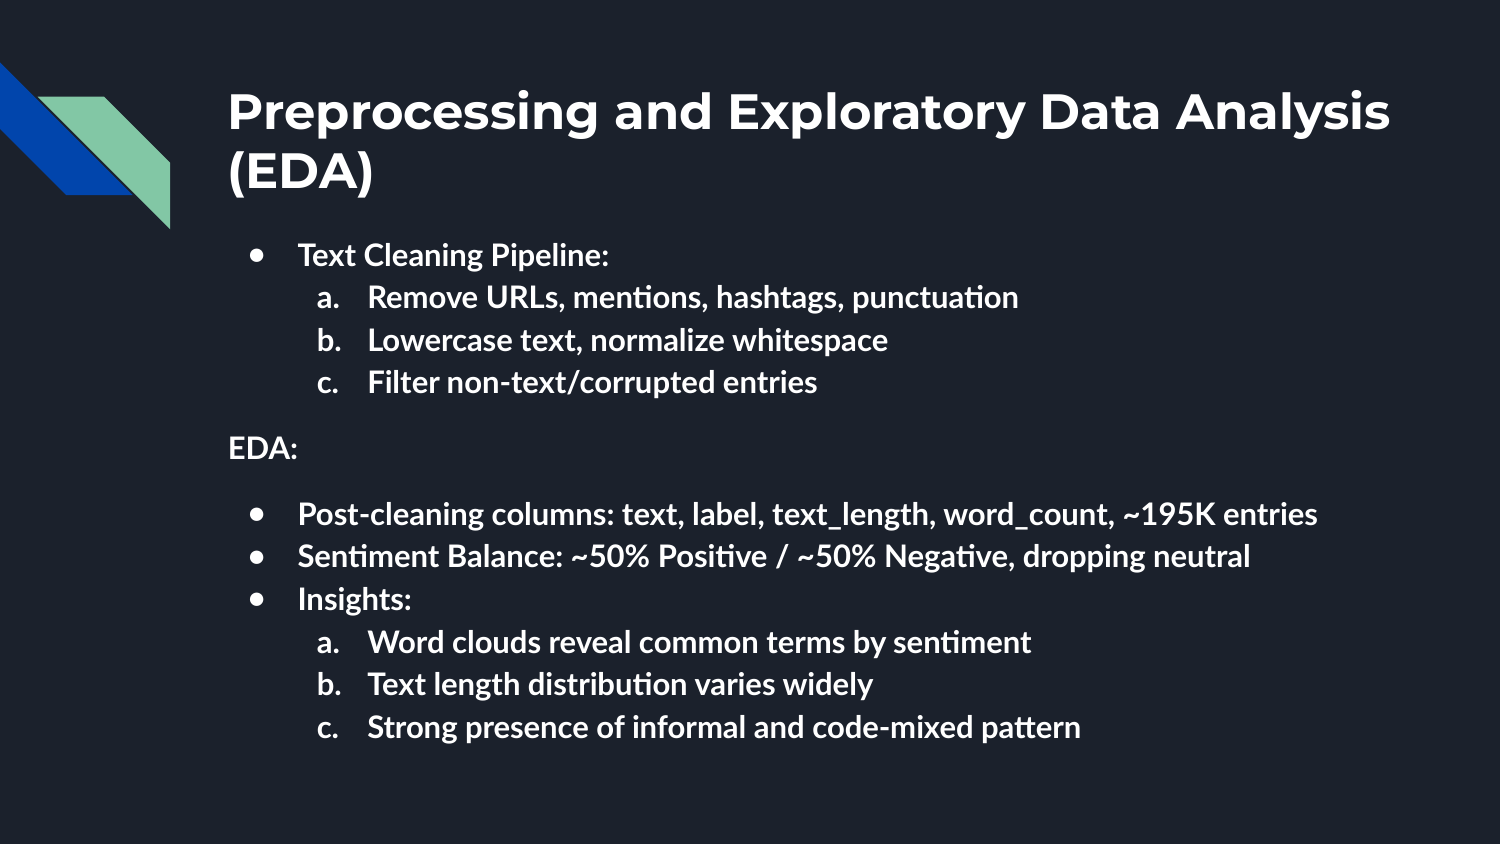

# Preprocessing and Exploratory Data Analysis (EDA)
Text Cleaning Pipeline:
Remove URLs, mentions, hashtags, punctuation
Lowercase text, normalize whitespace
Filter non-text/corrupted entries
EDA:
Post-cleaning columns: text, label, text_length, word_count, ~195K entries
Sentiment Balance: ~50% Positive / ~50% Negative, dropping neutral
Insights:
Word clouds reveal common terms by sentiment
Text length distribution varies widely
Strong presence of informal and code-mixed pattern